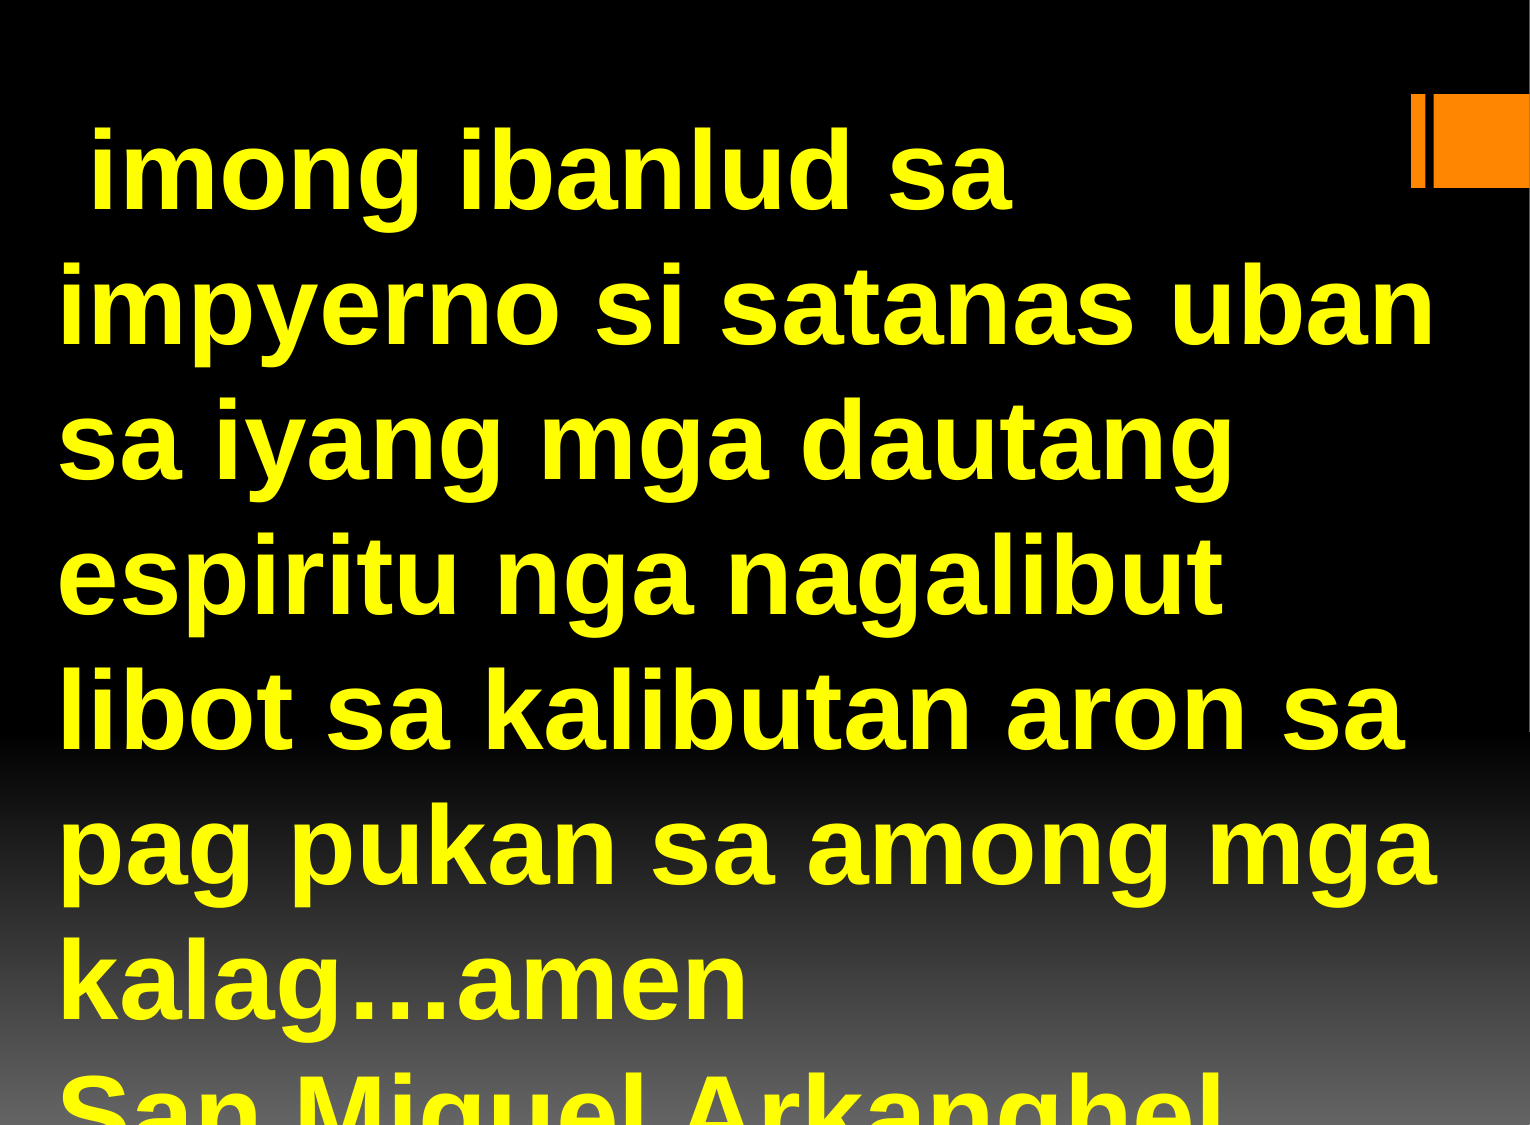

imong ibanlud sa impyerno si satanas uban sa iyang mga dautang espiritu nga nagalibut libot sa kalibutan aron sa pag pukan sa among mga kalag…amen
San Miguel Arkanghel, Iampo mo kami…